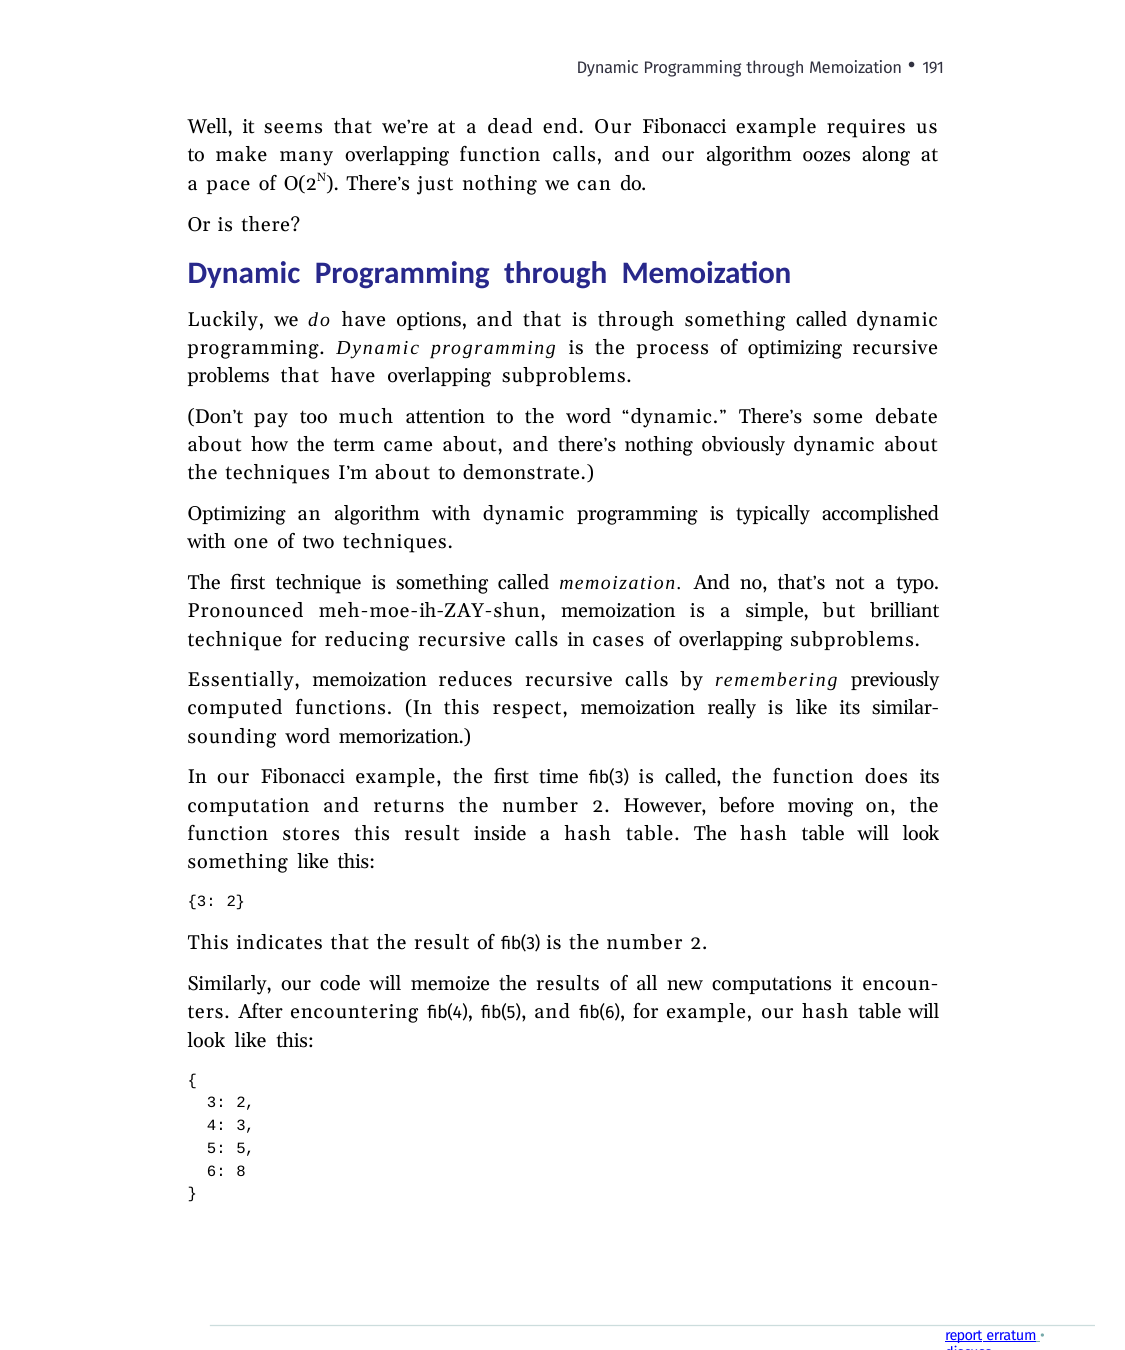

Dynamic Programming through Memoization • 191

Well, it seems that we’re at a dead end. Our Fibonacci example requires us to make many overlapping function calls, and our algorithm oozes along at a pace of O(2N). There’s just nothing we can do.
Or is there?
Dynamic Programming through Memoization
Luckily, we do have options, and that is through something called dynamic programming. Dynamic programming is the process of optimizing recursive problems that have overlapping subproblems.
(Don’t pay too much attention to the word “dynamic.” There’s some debate about how the term came about, and there’s nothing obviously dynamic about the techniques I’m about to demonstrate.)
Optimizing an algorithm with dynamic programming is typically accomplished with one of two techniques.
The first technique is something called memoization. And no, that’s not a typo. Pronounced meh-moe-ih-ZAY-shun, memoization is a simple, but brilliant technique for reducing recursive calls in cases of overlapping subproblems.
Essentially, memoization reduces recursive calls by remembering previously computed functions. (In this respect, memoization really is like its similar- sounding word memorization.)
In our Fibonacci example, the first time fib(3) is called, the function does its computation and returns the number 2. However, before moving on, the function stores this result inside a hash table. The hash table will look something like this:
{3: 2}

This indicates that the result of fib(3) is the number 2.
Similarly, our code will memoize the results of all new computations it encoun- ters. After encountering fib(4), fib(5), and fib(6), for example, our hash table will look like this:
{
3: 2,
4: 3,
5: 5,
6: 8
}
report erratum • discuss